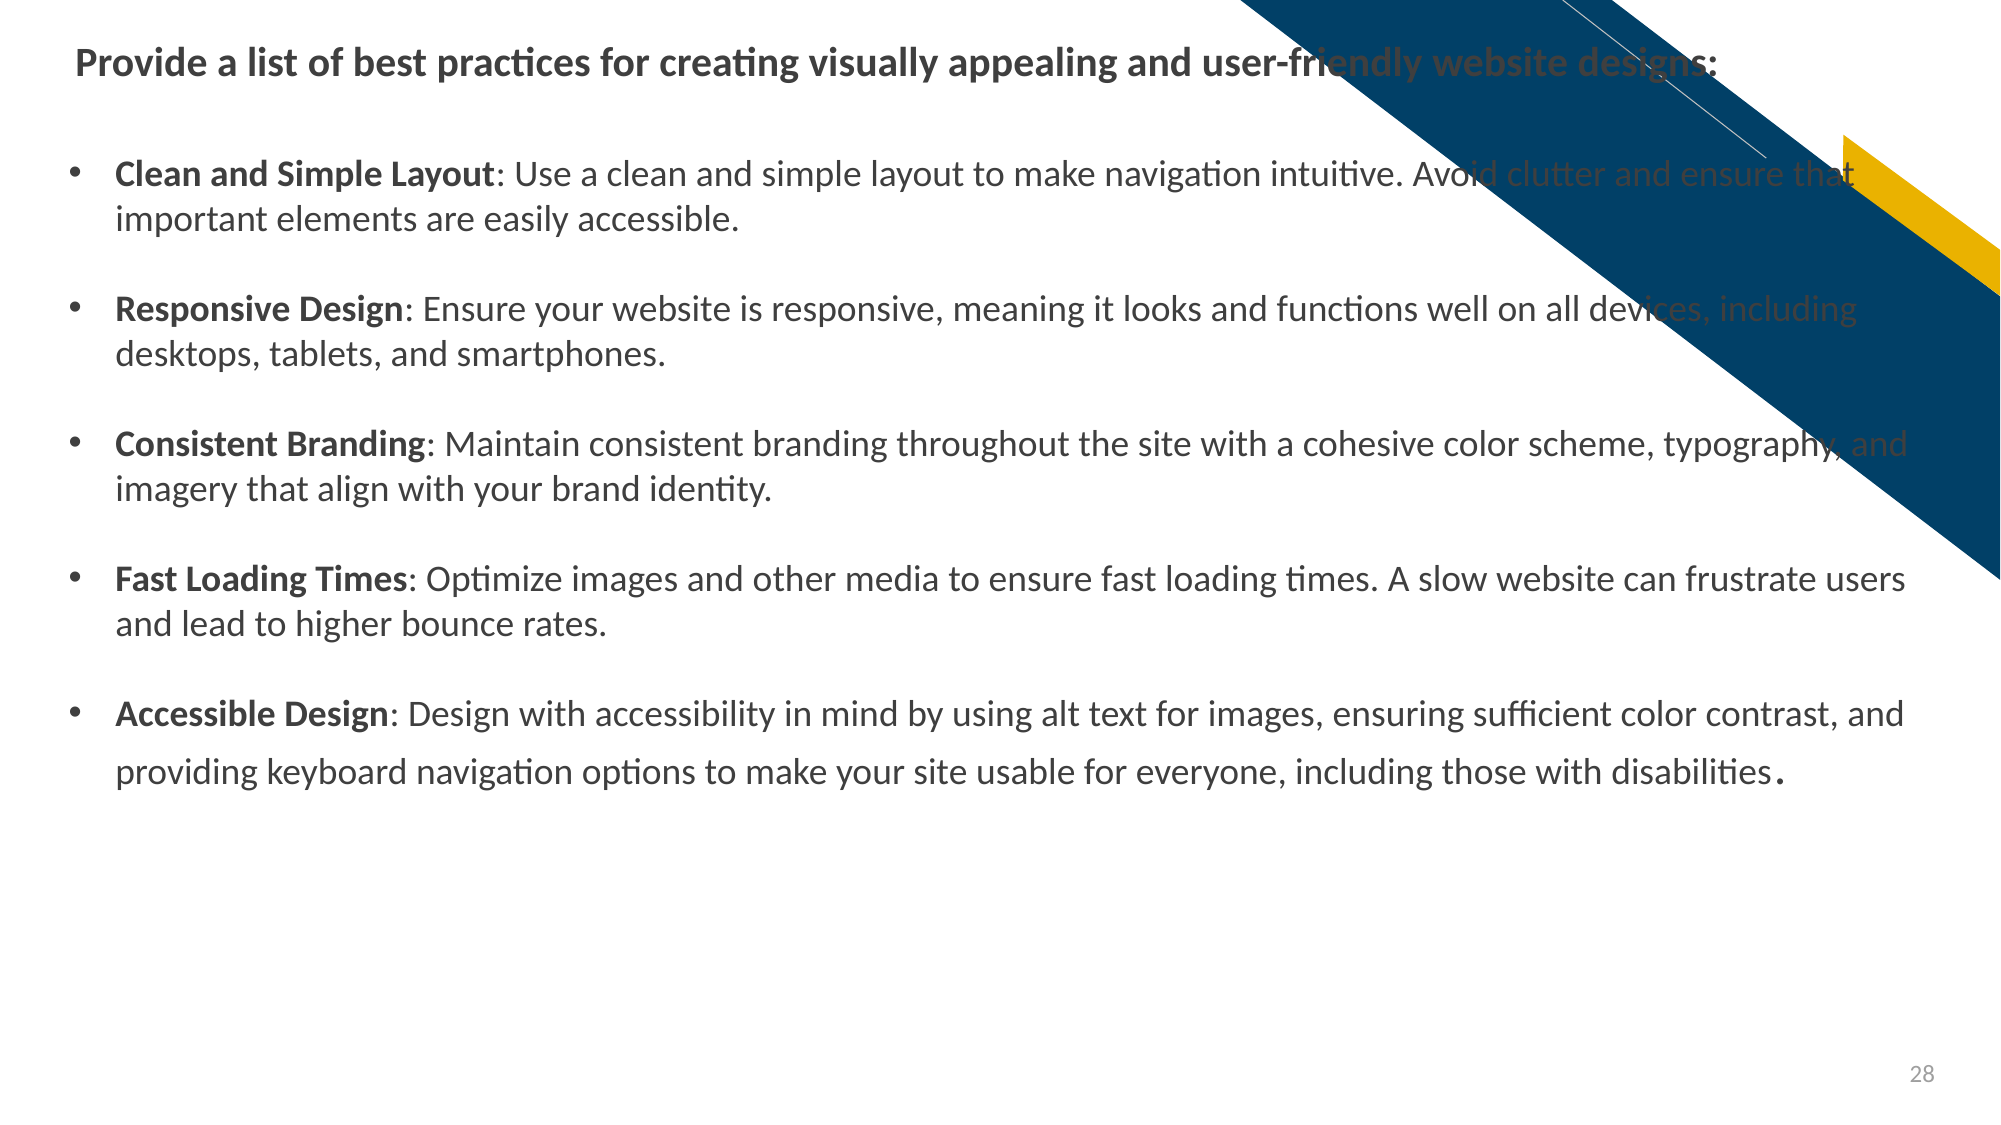

Provide a list of best practices for creating visually appealing and user-friendly website designs:
Clean and Simple Layout: Use a clean and simple layout to make navigation intuitive. Avoid clutter and ensure that important elements are easily accessible.

Responsive Design: Ensure your website is responsive, meaning it looks and functions well on all devices, including desktops, tablets, and smartphones.

Consistent Branding: Maintain consistent branding throughout the site with a cohesive color scheme, typography, and imagery that align with your brand identity.

Fast Loading Times: Optimize images and other media to ensure fast loading times. A slow website can frustrate users and lead to higher bounce rates.

Accessible Design: Design with accessibility in mind by using alt text for images, ensuring sufficient color contrast, and providing keyboard navigation options to make your site usable for everyone, including those with disabilities.
28